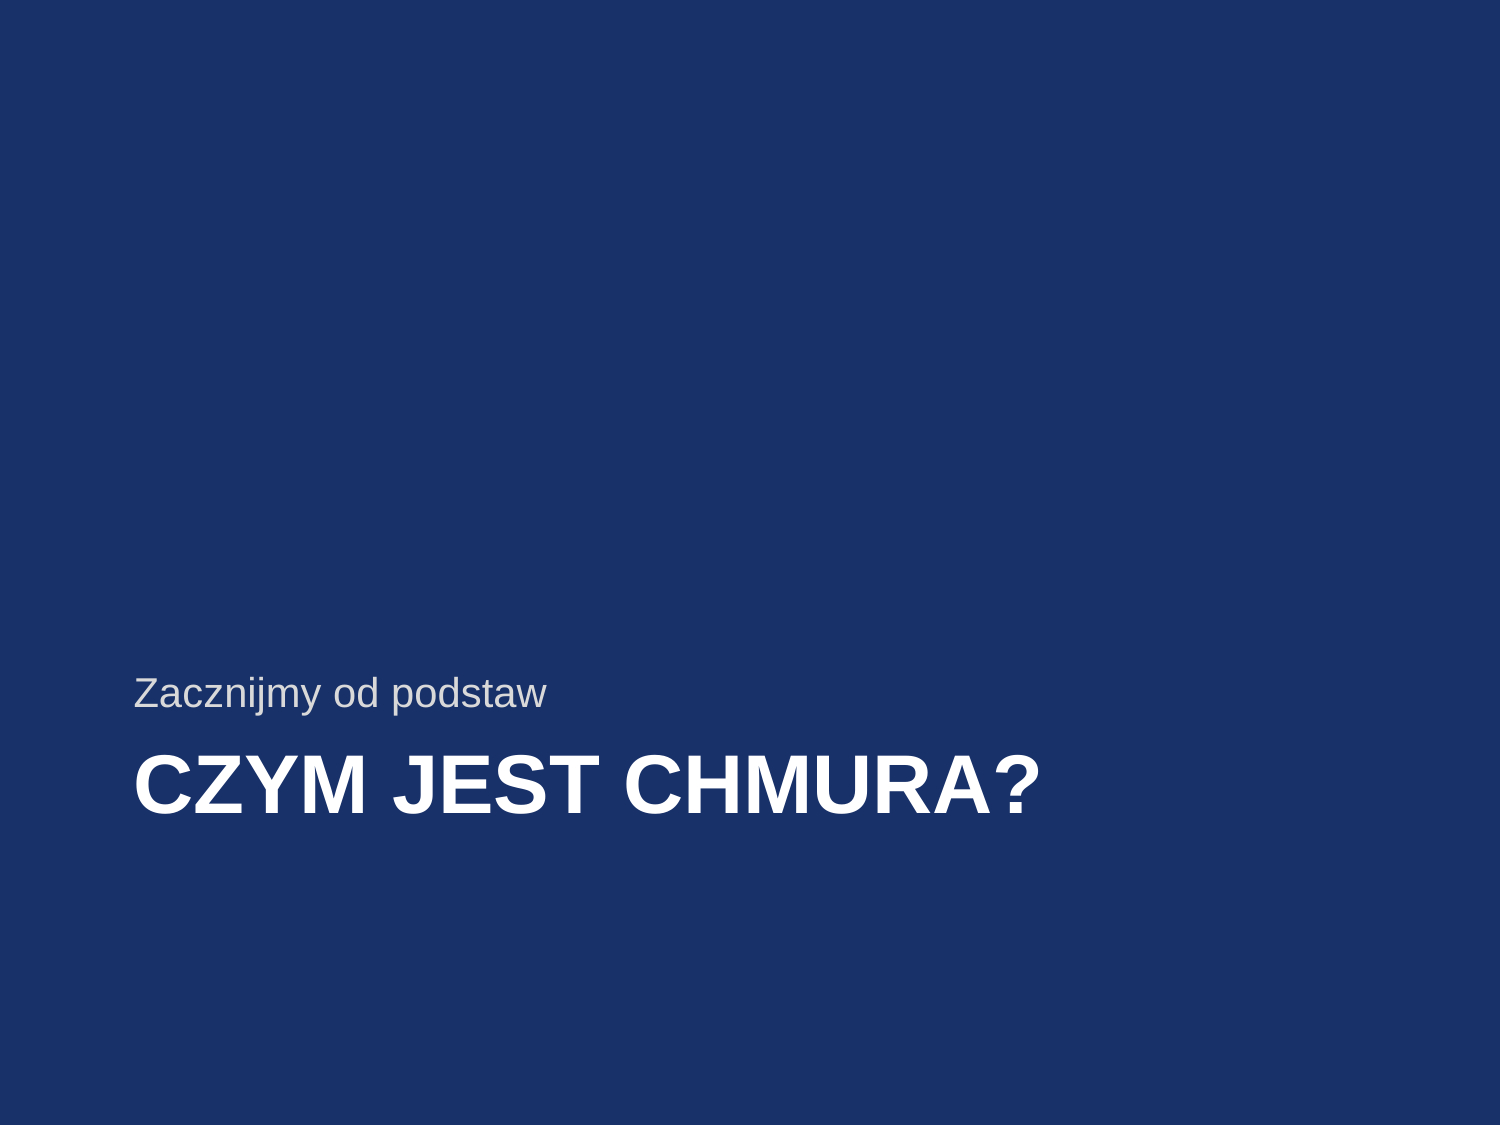

Zacznijmy od podstaw
# Czym jest chmura?